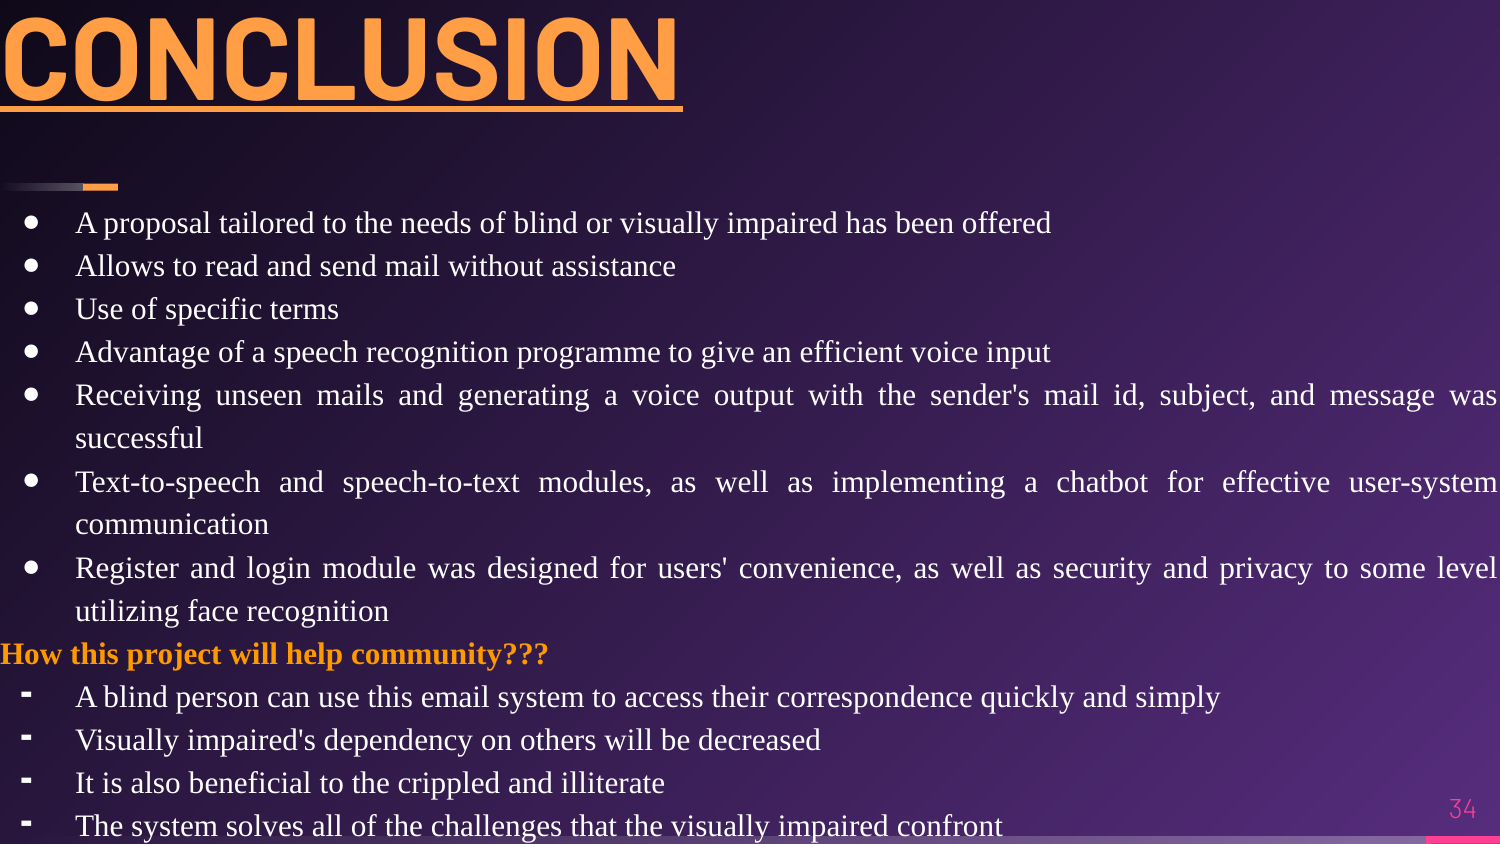

# CONCLUSION
A proposal tailored to the needs of blind or visually impaired has been offered
Allows to read and send mail without assistance
Use of specific terms
Advantage of a speech recognition programme to give an efficient voice input
Receiving unseen mails and generating a voice output with the sender's mail id, subject, and message was successful
Text-to-speech and speech-to-text modules, as well as implementing a chatbot for effective user-system communication
Register and login module was designed for users' convenience, as well as security and privacy to some level utilizing face recognition
How this project will help community???
A blind person can use this email system to access their correspondence quickly and simply
Visually impaired's dependency on others will be decreased
It is also beneficial to the crippled and illiterate
The system solves all of the challenges that the visually impaired confront
34